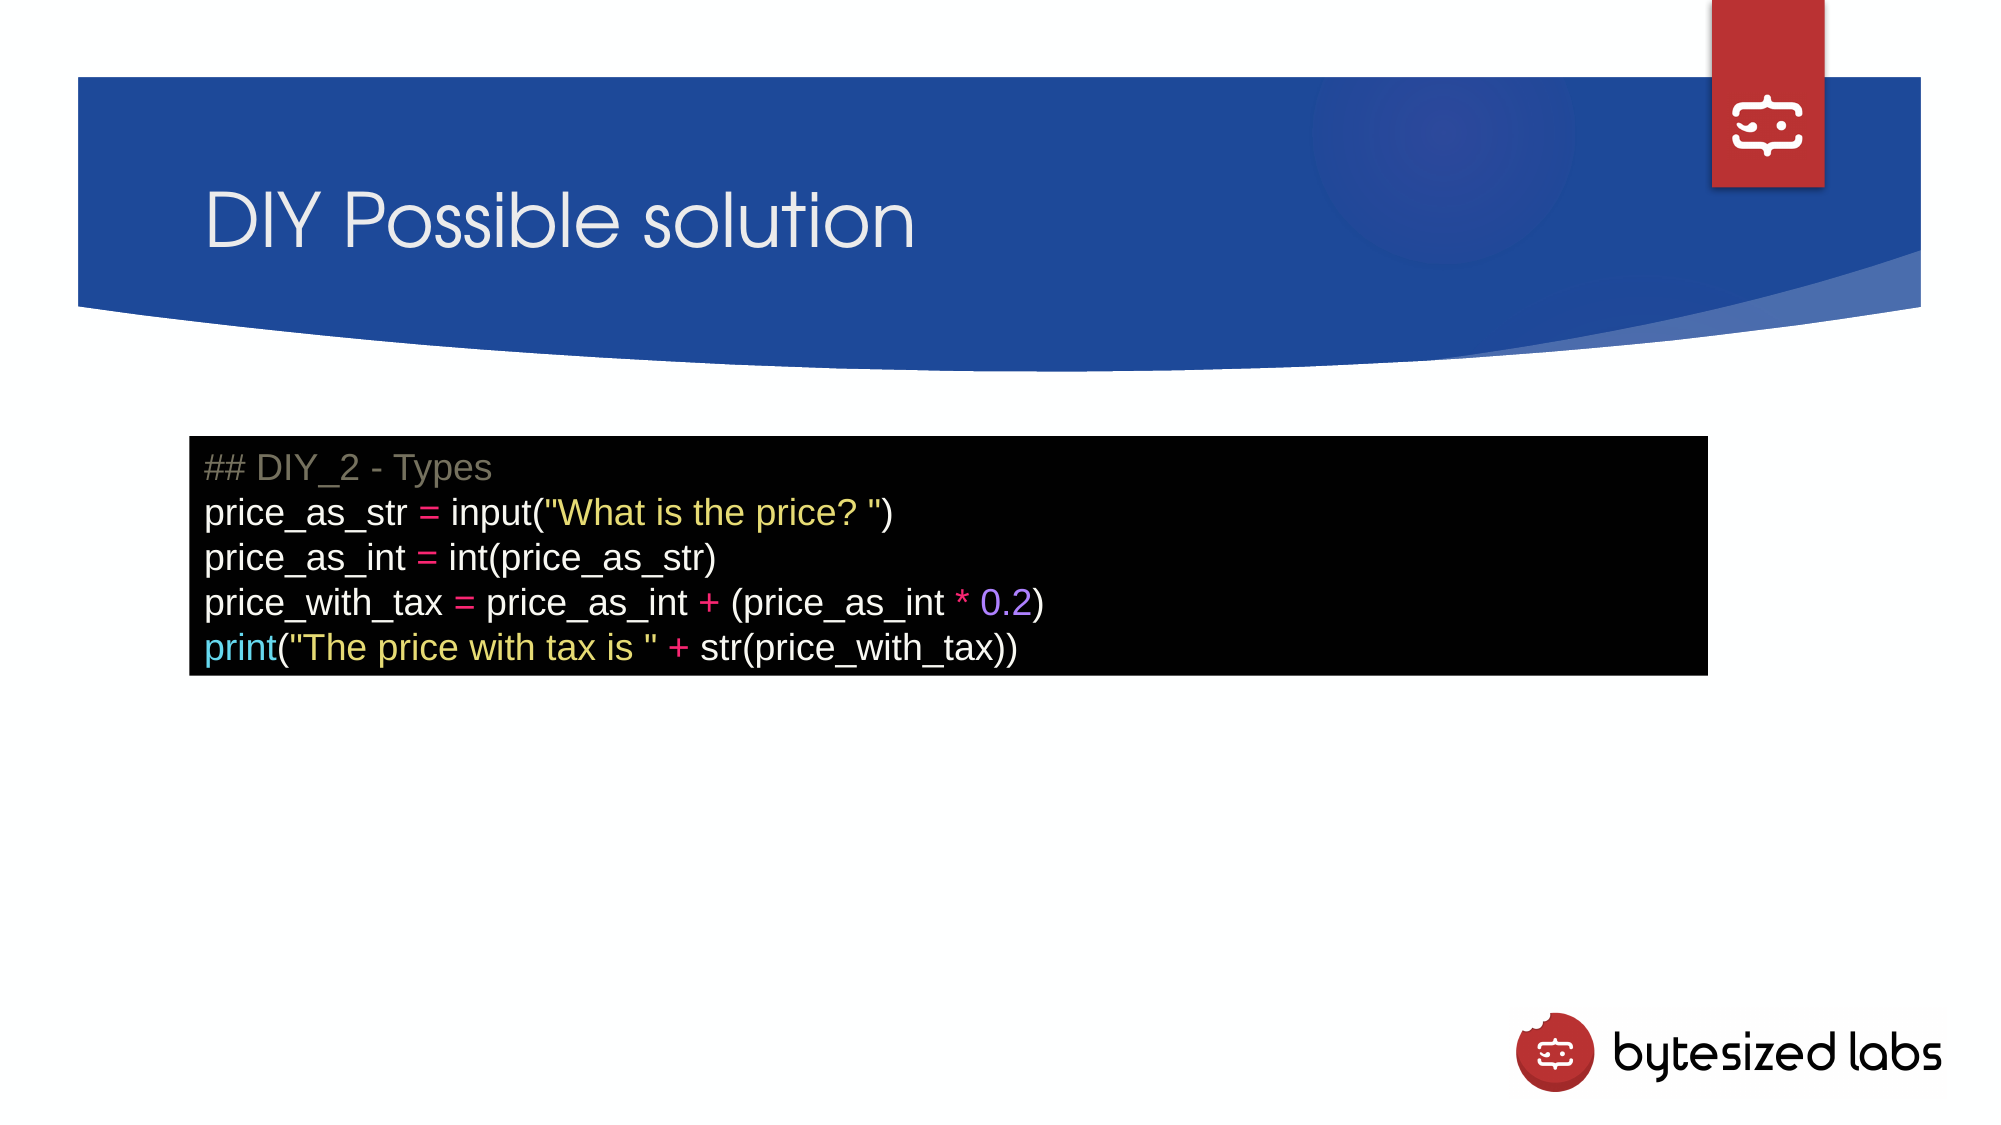

# DIY Possible solution
## DIY_2 - Types
price_as_str = input("What is the price? ")
price_as_int = int(price_as_str)
price_with_tax = price_as_int + (price_as_int * 0.2)
print("The price with tax is " + str(price_with_tax))